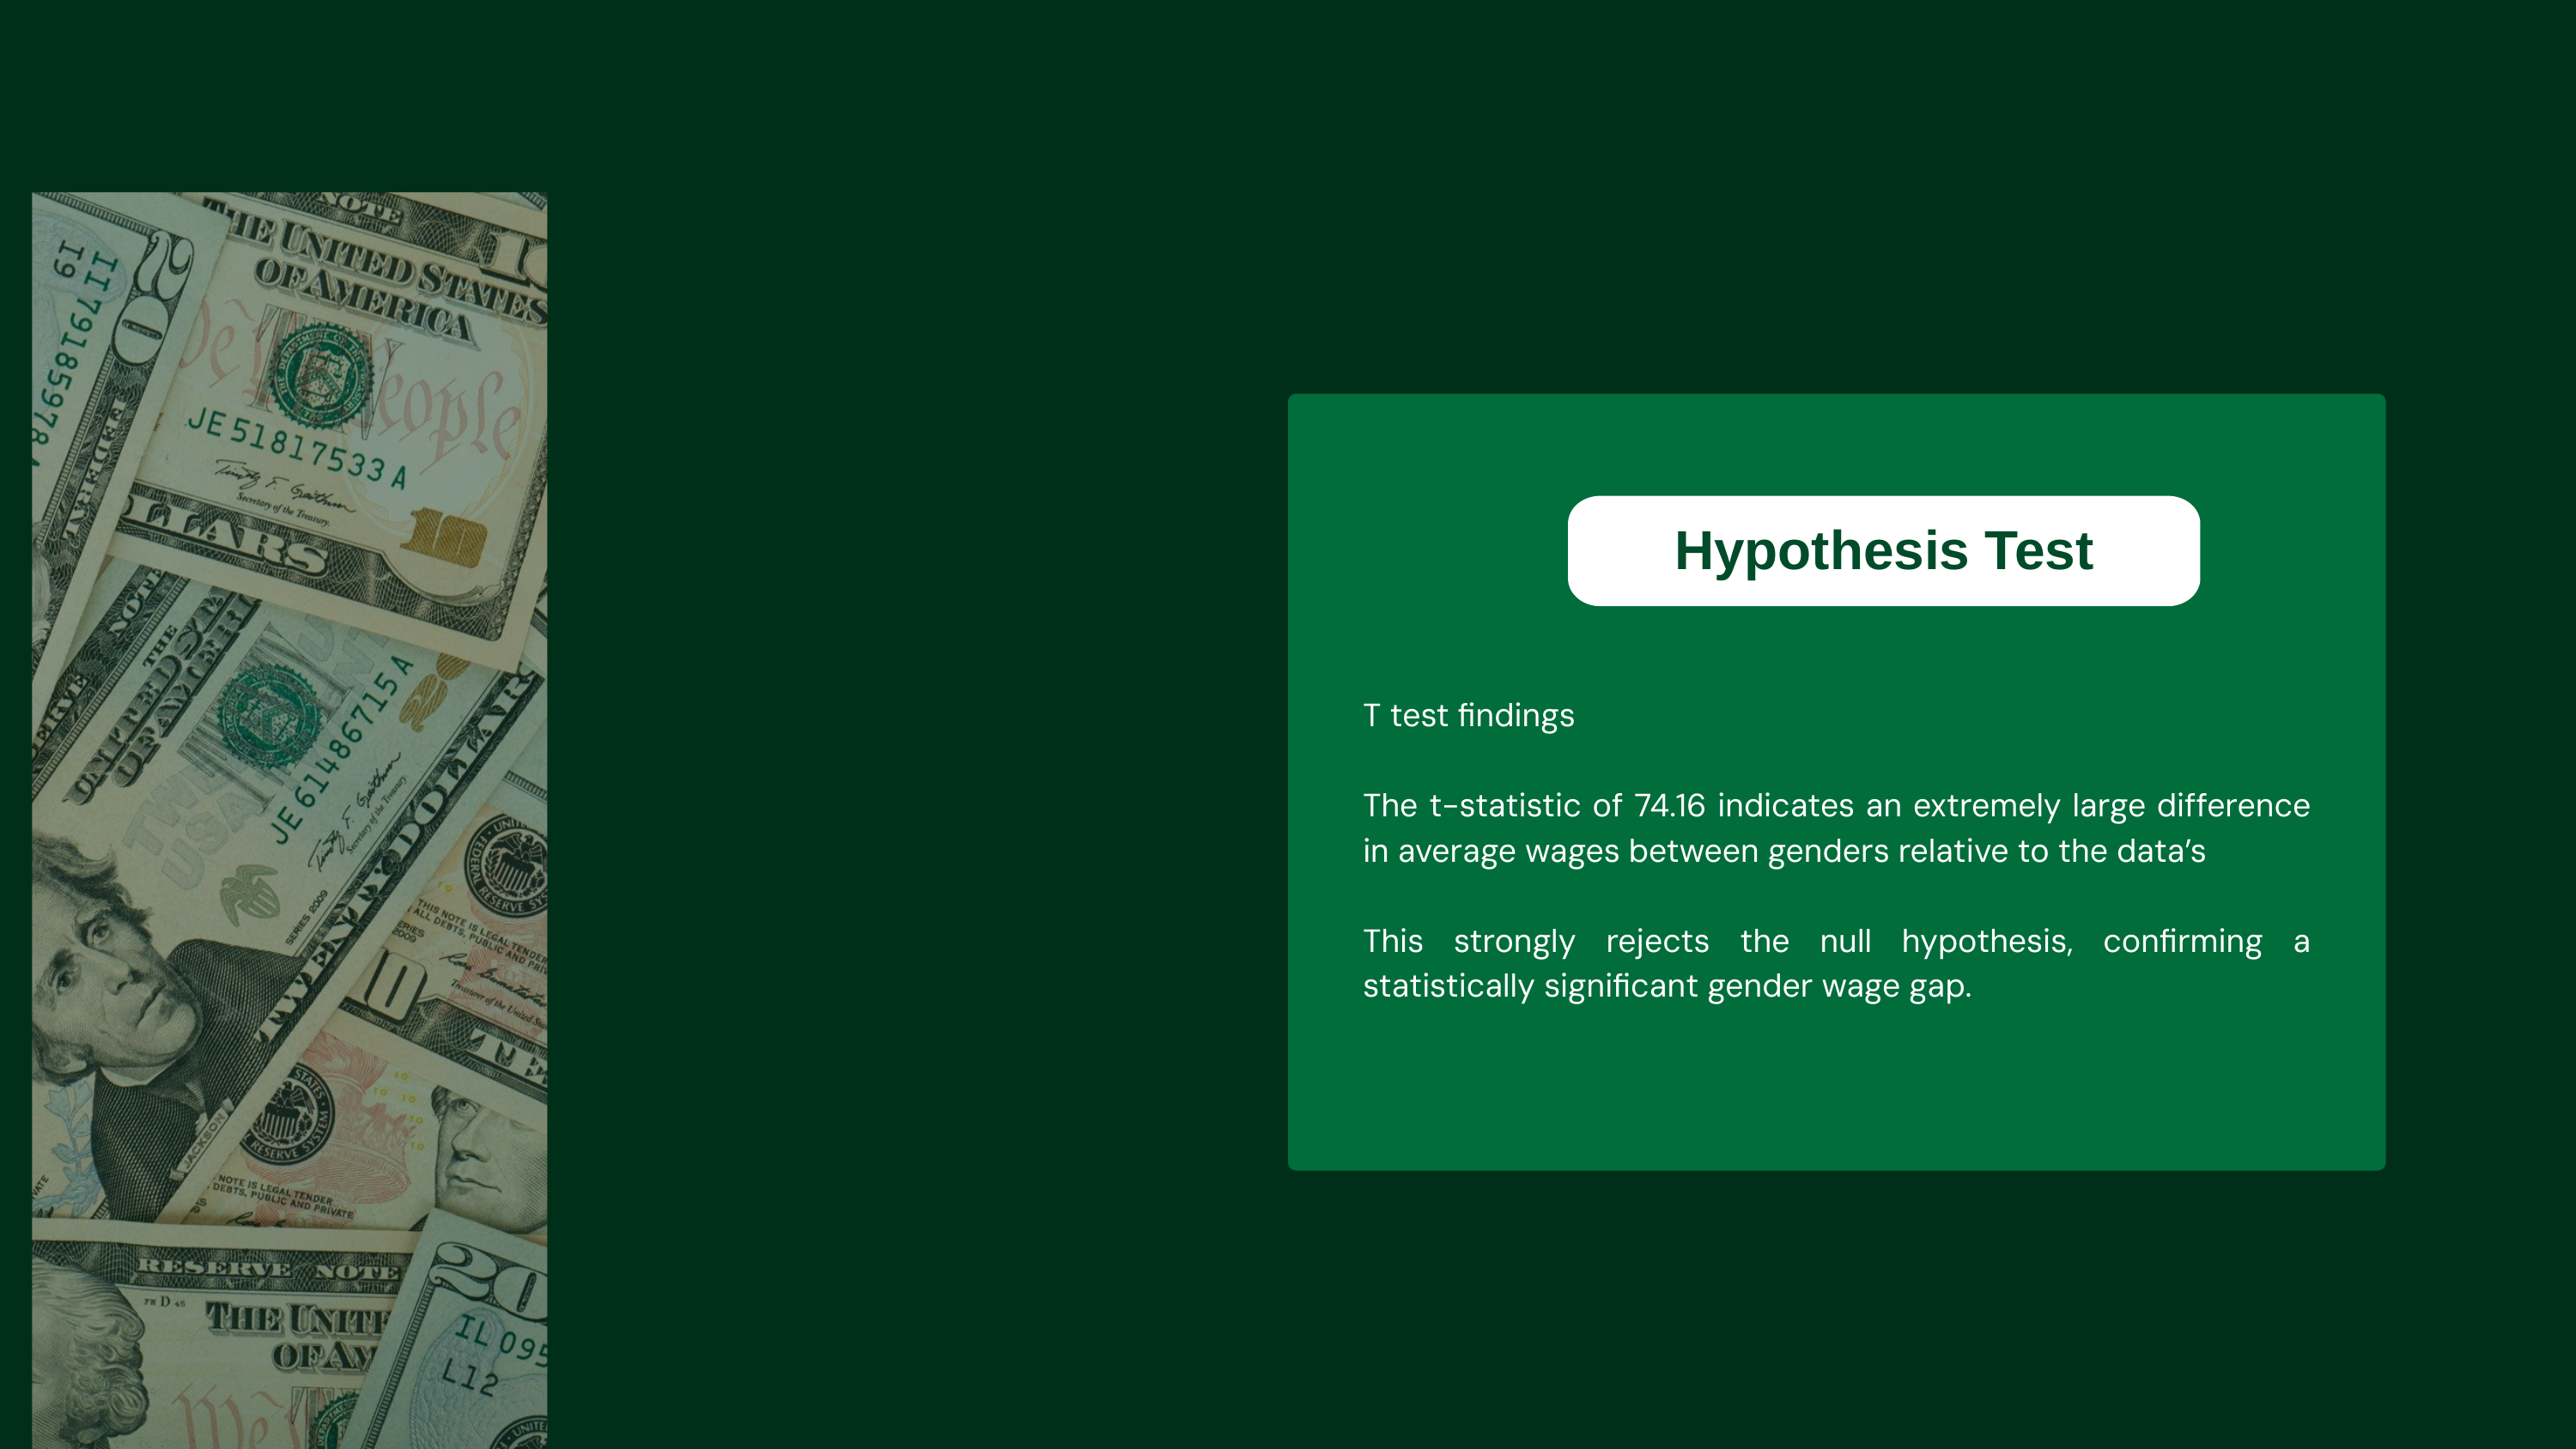

Hypothesis Test
T test findings

⁠The t-statistic of 74.16 indicates an extremely large difference in average wages between genders relative to the data’s

This strongly rejects the null hypothesis, confirming a statistically significant gender wage gap.